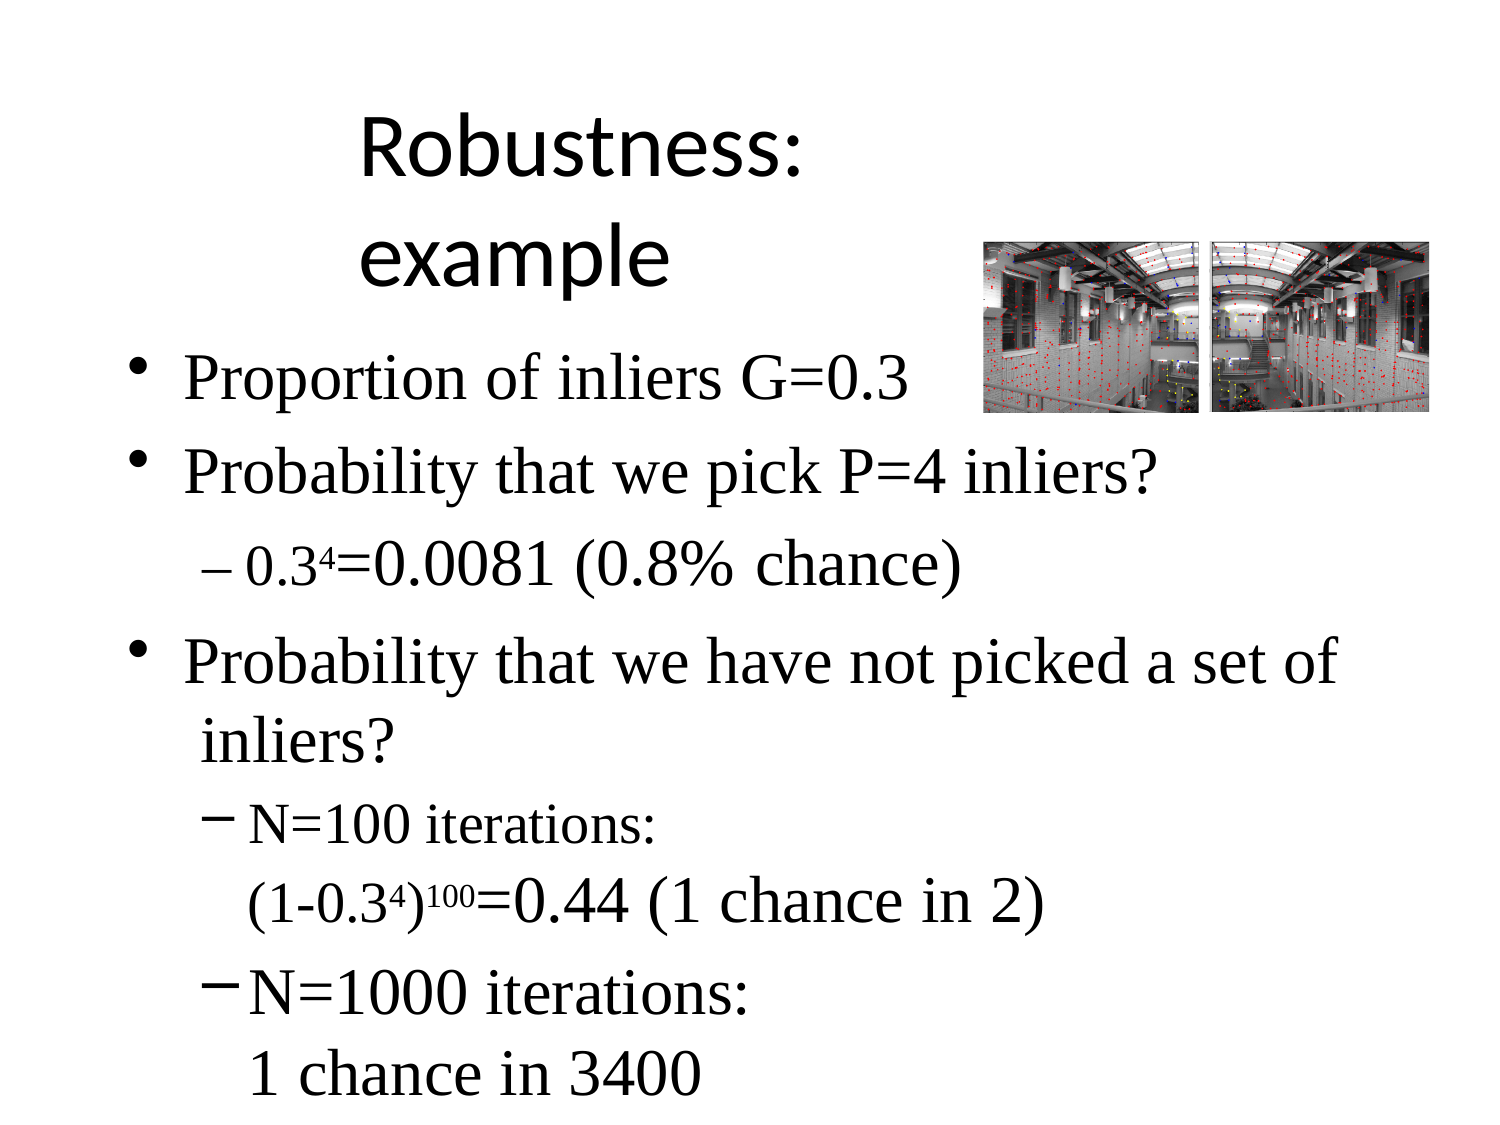

# Robustness: example

Proportion of inliers G=0.3
Probability that we pick P=4 inliers?
– 0.34=0.0081 (0.8% chance)
Probability that we have not picked a set of  inliers?
N=100 iterations:
(1-0.34)100=0.44 (1 chance in 2)
N=1000 iterations:
1 chance in 3400